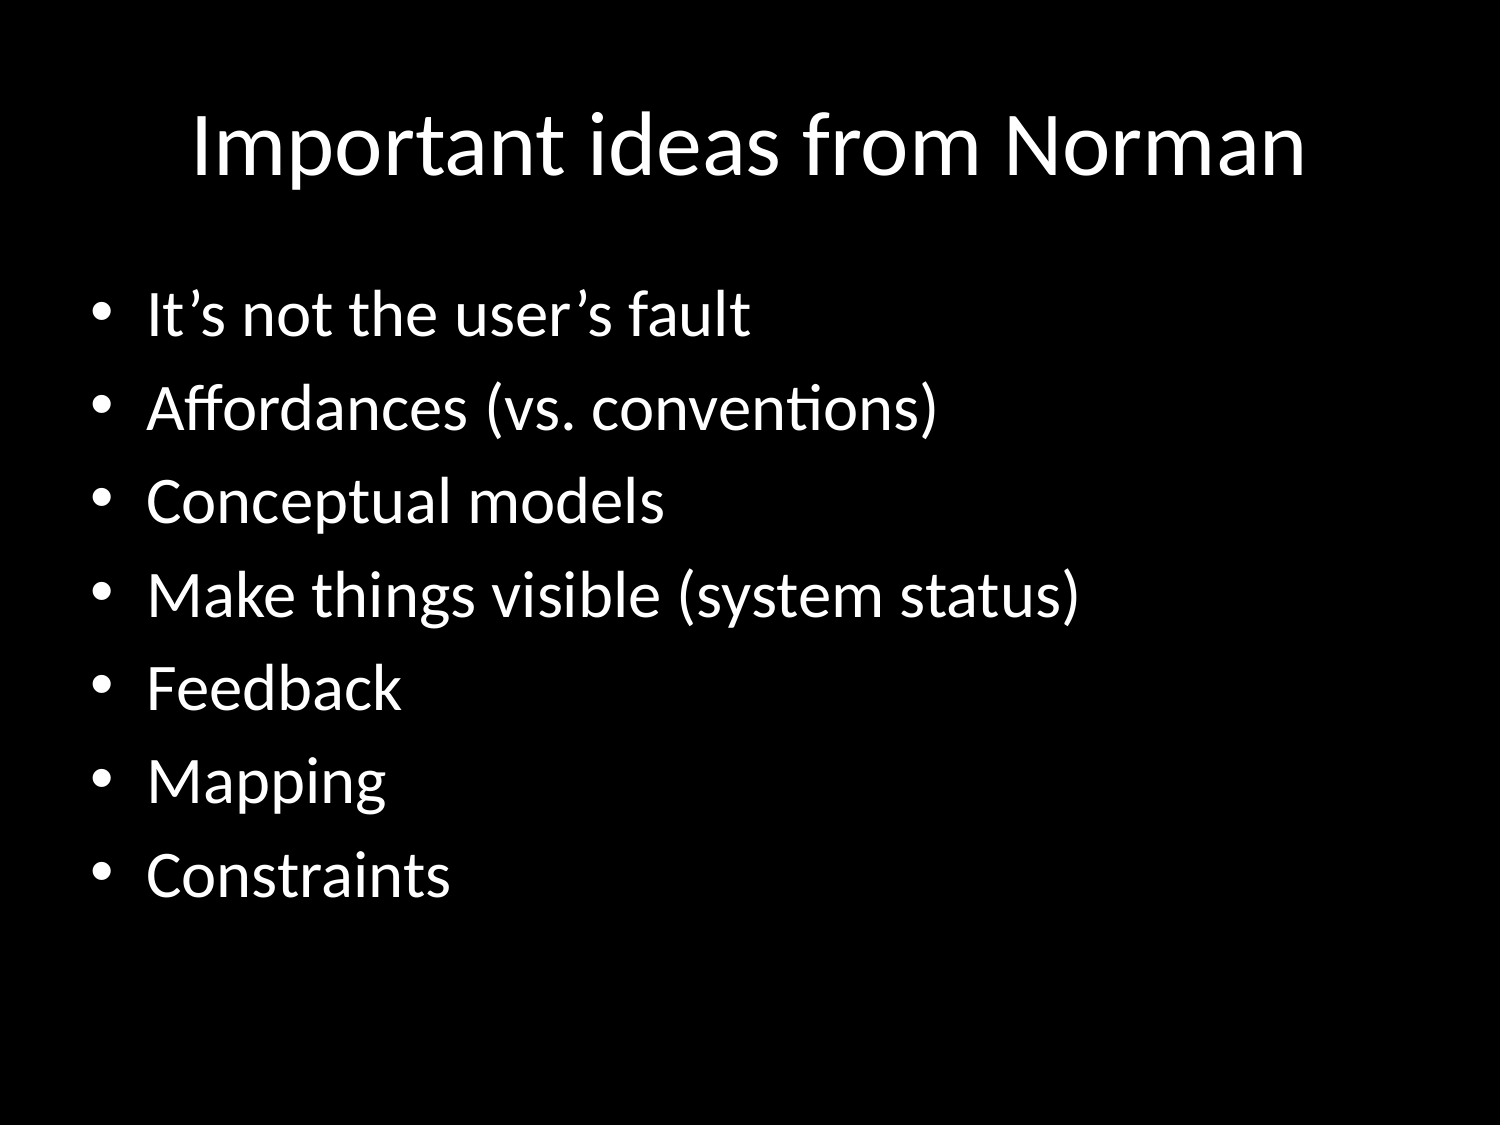

# Important ideas from Norman
It’s not the user’s fault
Affordances (vs. conventions)
Conceptual models
Make things visible (system status)
Feedback
Mapping
Constraints